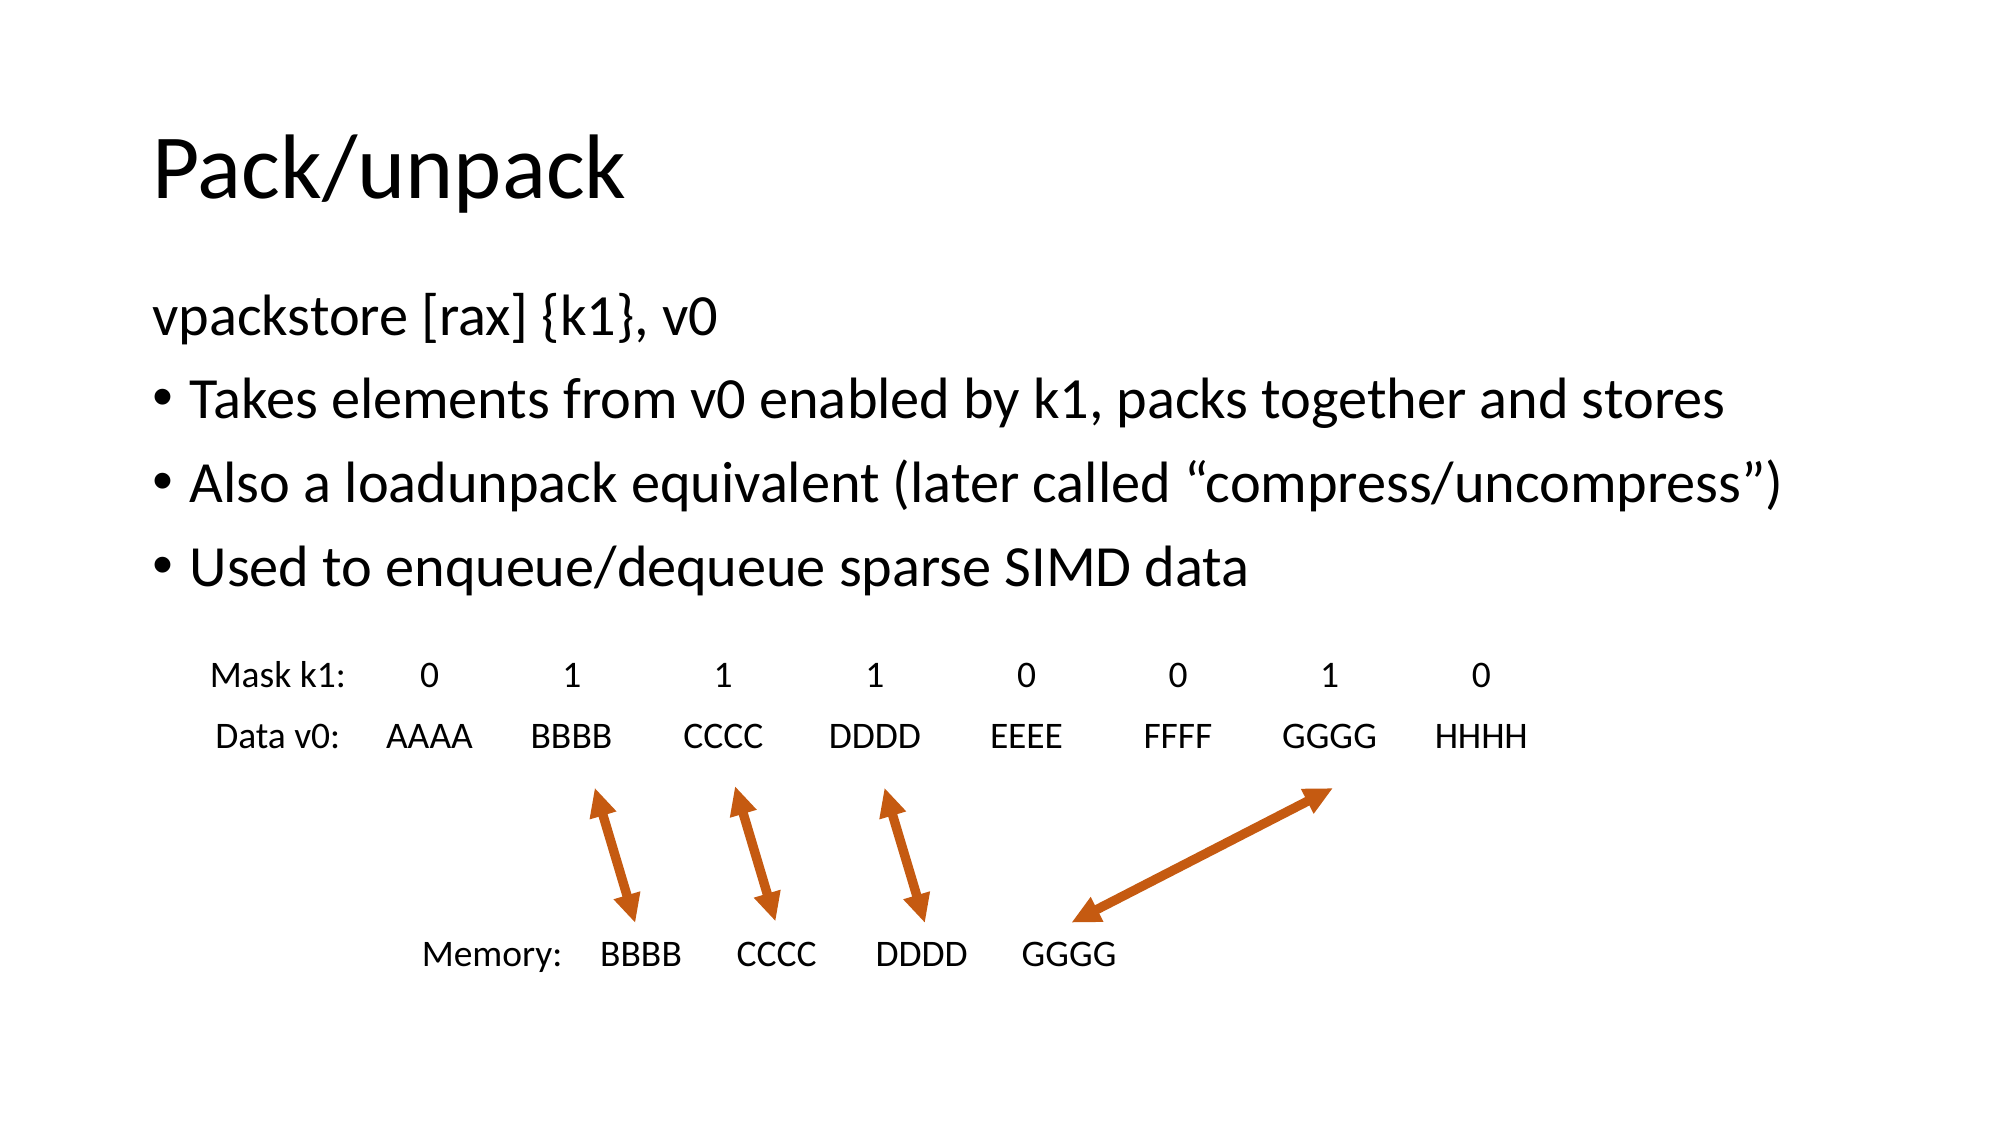

# Pack/unpack
vpackstore [rax] {k1}, v0
Takes elements from v0 enabled by k1, packs together and stores
Also a loadunpack equivalent (later called “compress/uncompress”)
Used to enqueue/dequeue sparse SIMD data

| Mask k1: | 0 | 1 | 1 | 1 | 0 | 0 | 1 | 0 |
| --- | --- | --- | --- | --- | --- | --- | --- | --- |
| Data v0: | AAAA | BBBB | CCCC | DDDD | EEEE | FFFF | GGGG | HHHH |
| Memory: | BBBB | CCCC | DDDD | GGGG |
| --- | --- | --- | --- | --- |